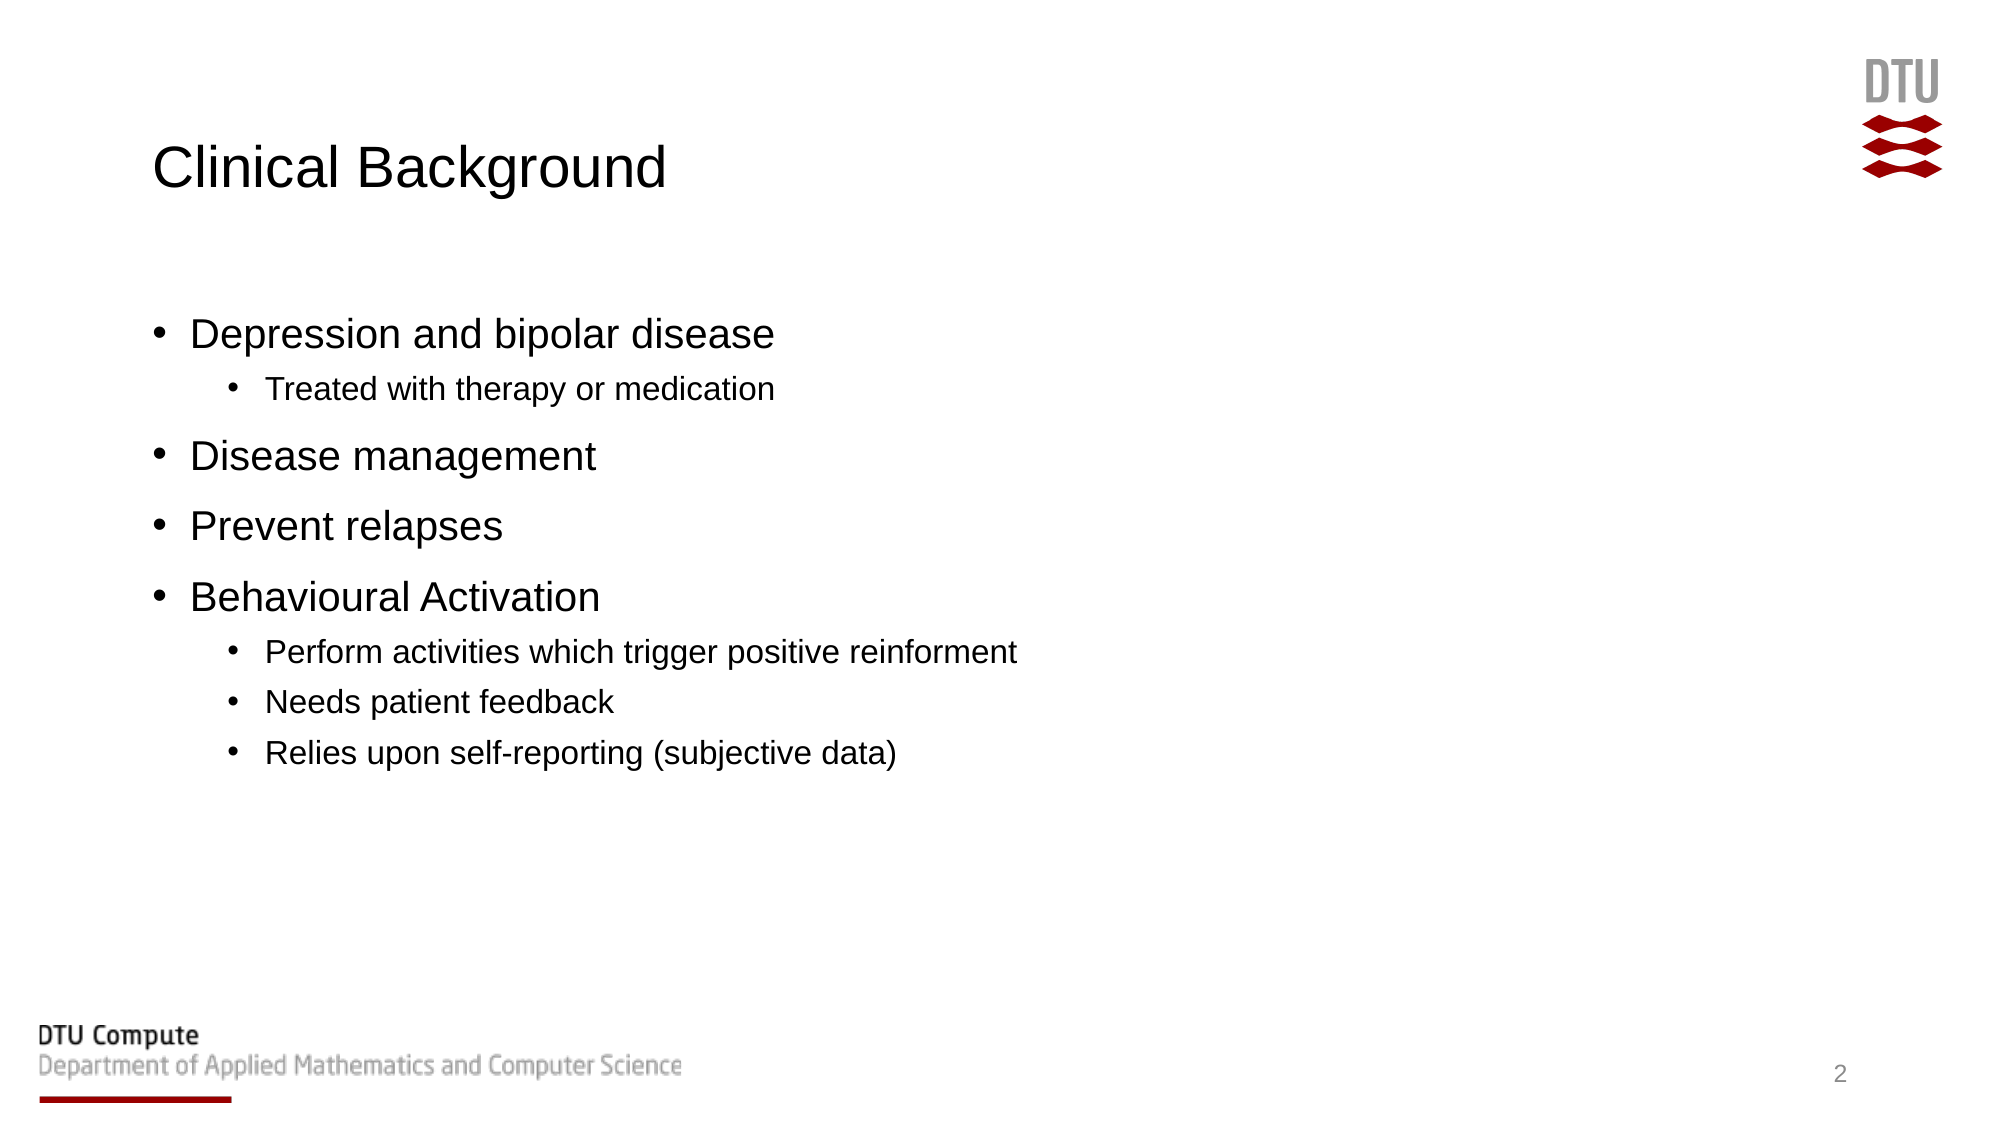

# Clinical Background
Depression and bipolar disease
Treated with therapy or medication
Disease management
Prevent relapses
Behavioural Activation
Perform activities which trigger positive reinforment
Needs patient feedback
Relies upon self-reporting (subjective data)
2